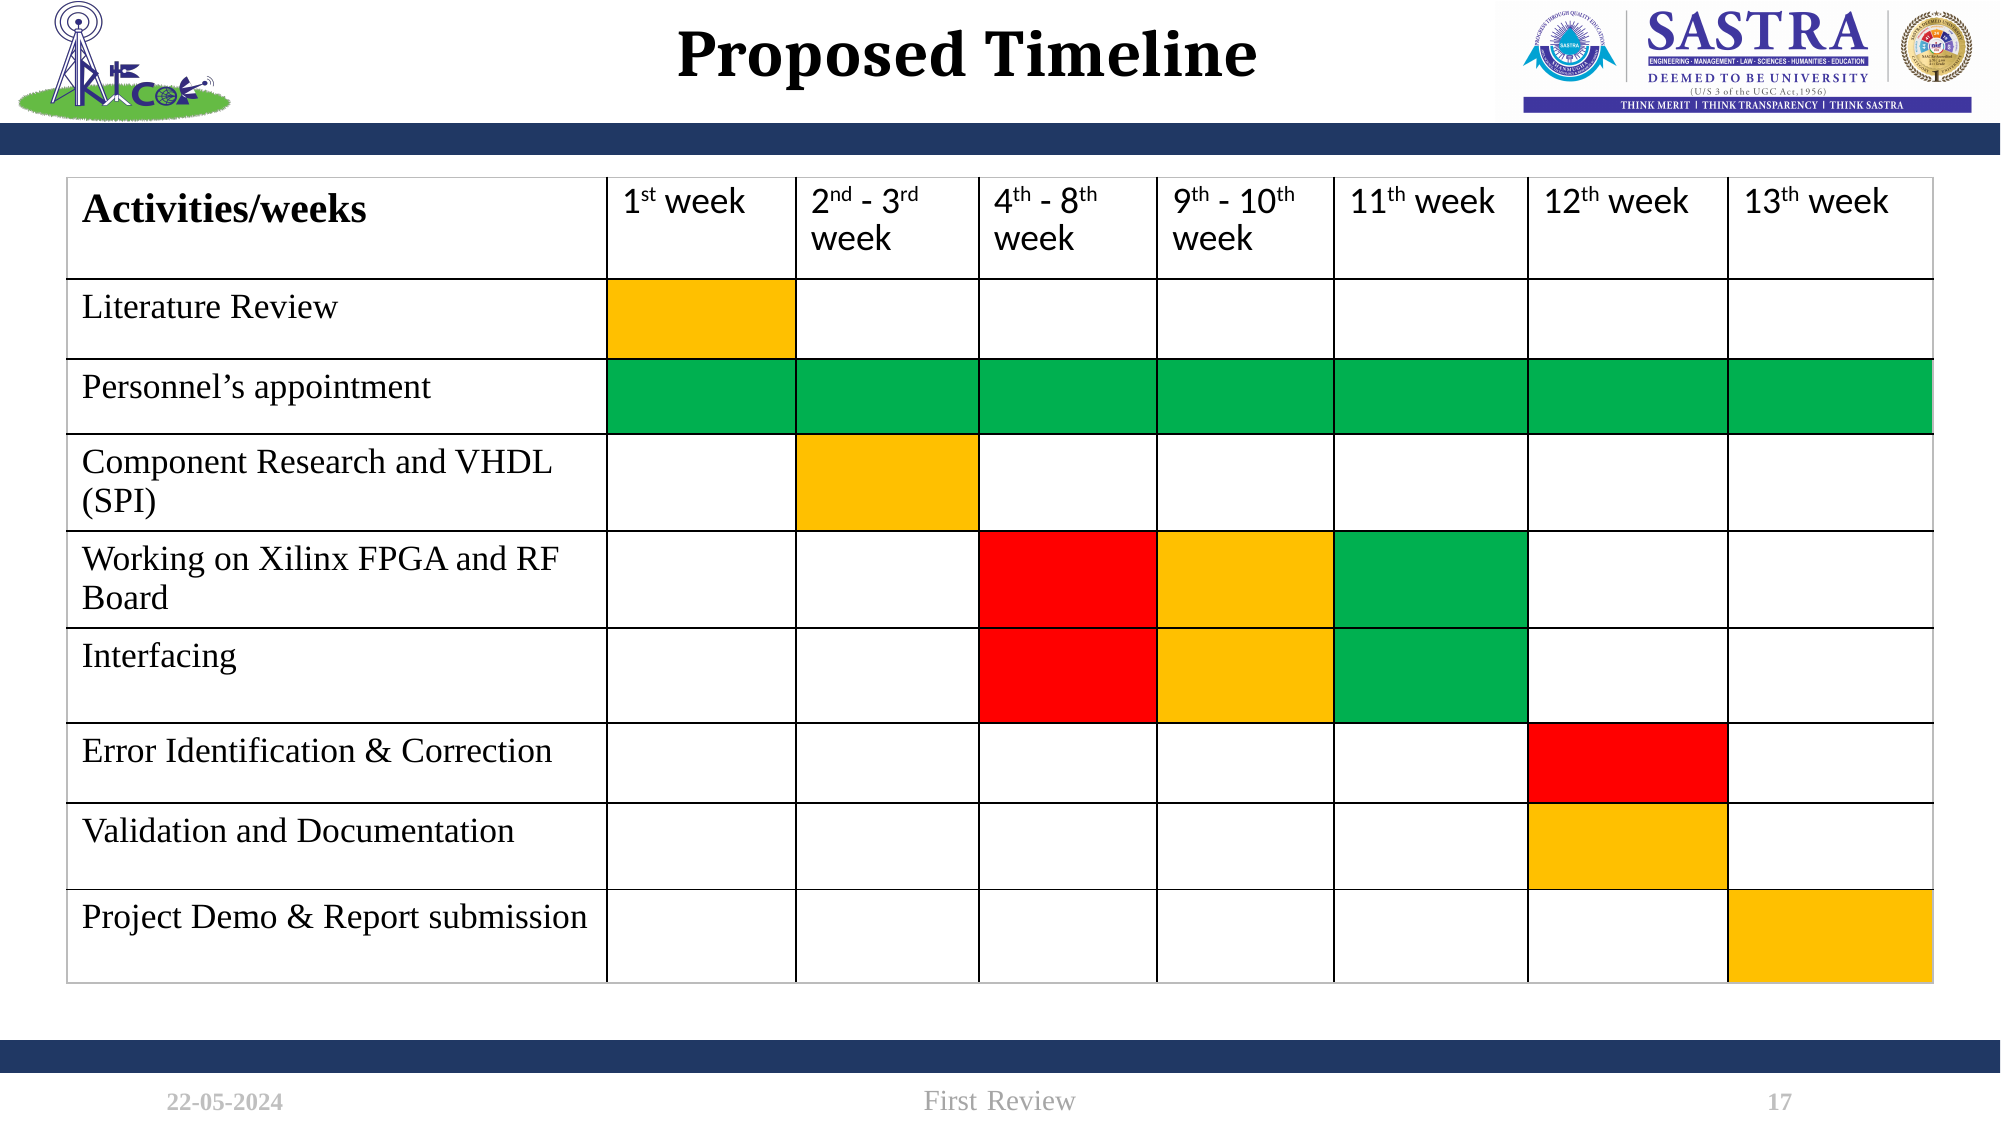

# Proposed Timeline
| Activities/weeks | 1st week | 2nd - 3rd week | 4th - 8th week | 9th - 10th week | 11th week | 12th week | 13th week |
| --- | --- | --- | --- | --- | --- | --- | --- |
| Literature Review |  |  |  |  |  |  |  |
| Personnel’s appointment |  |  |  |  |  |  |  |
| Component Research and VHDL (SPI) |  |  |  |  |  |  |  |
| Working on Xilinx FPGA and RF Board |  |  |  |  |  |  |  |
| Interfacing |  |  |  |  |  |  |  |
| Error Identification & Correction |  |  |  |  |  |  |  |
| Validation and Documentation |  |  |  |  |  |  |  |
| Project Demo & Report submission |  |  |  |  |  |  |  |
First Review
17
22-05-2024